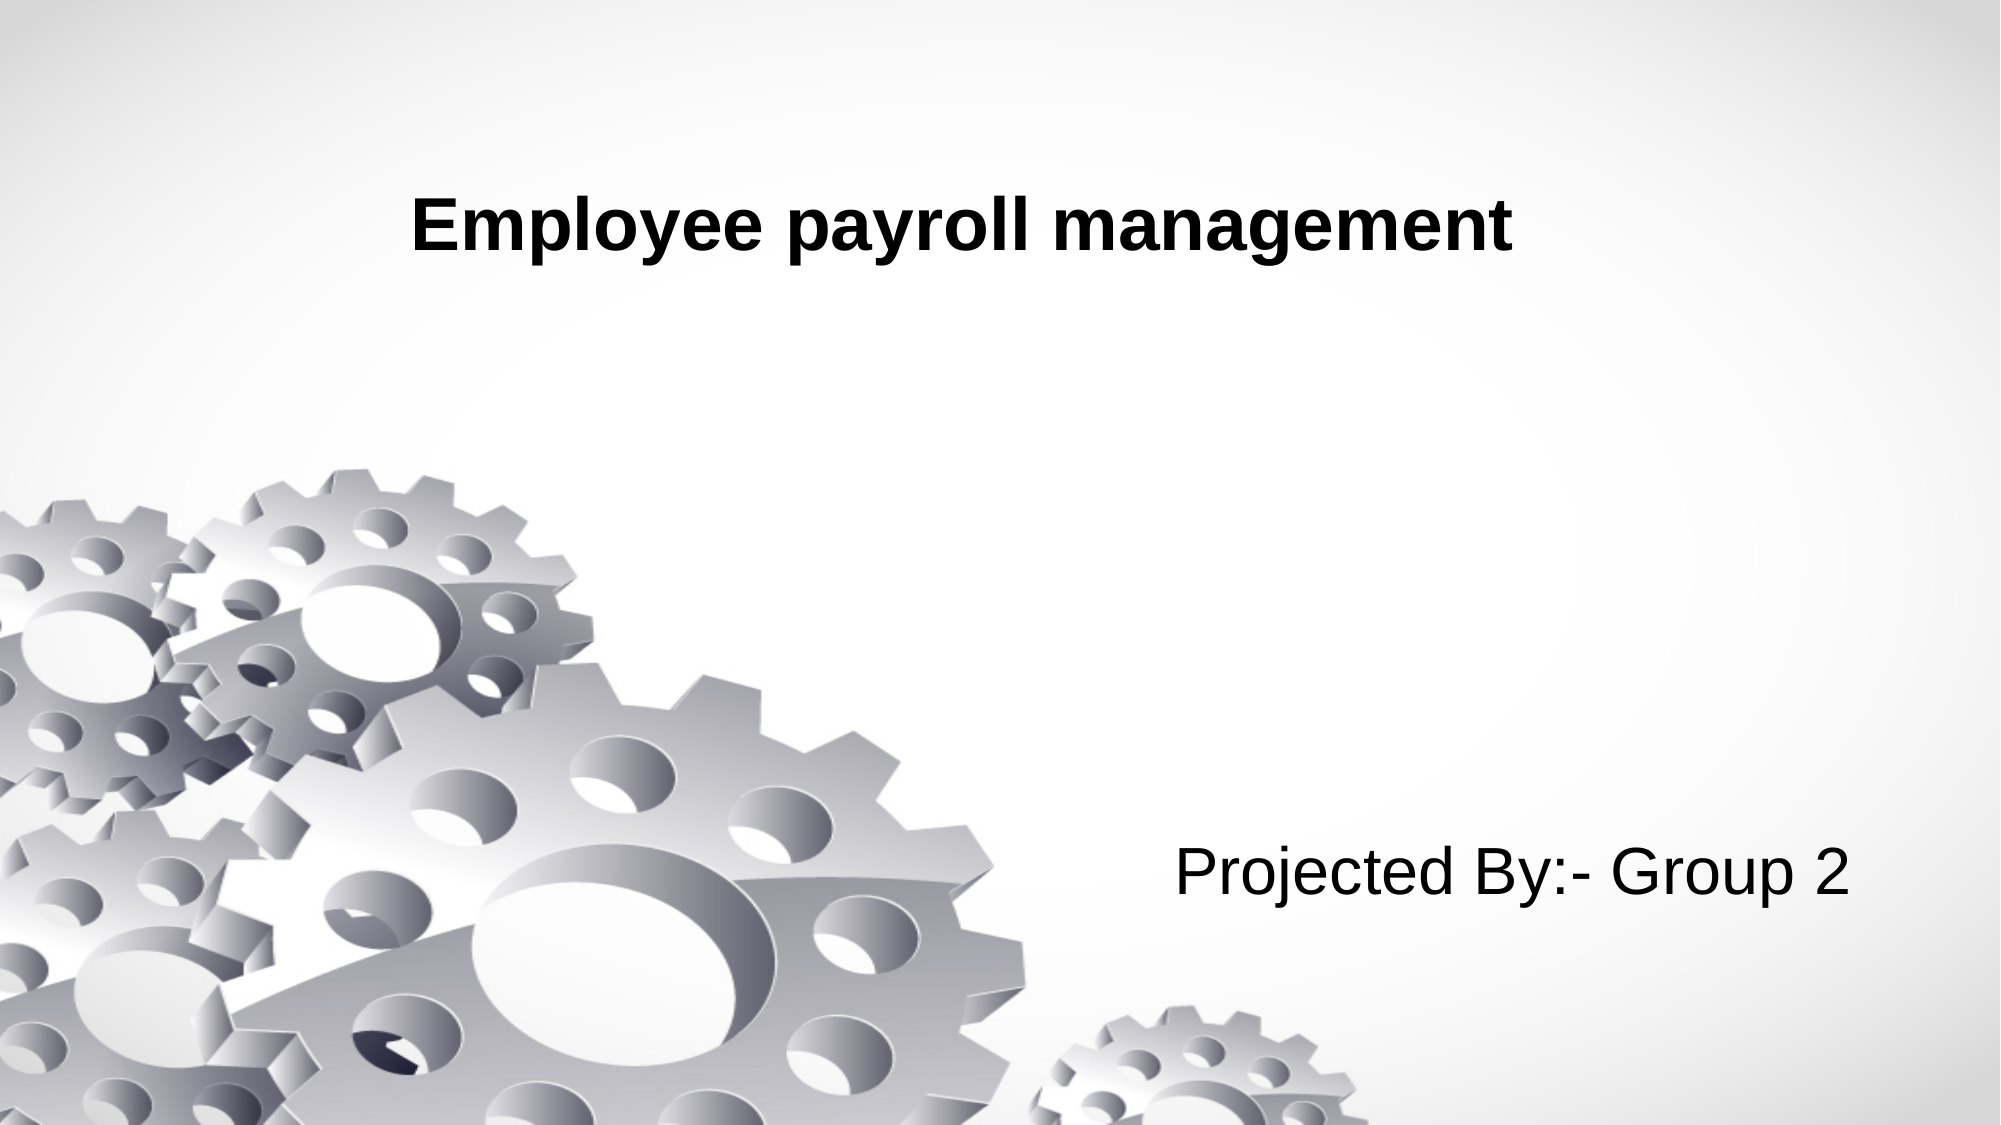

# Employee payroll management
Projected By:- Group 2